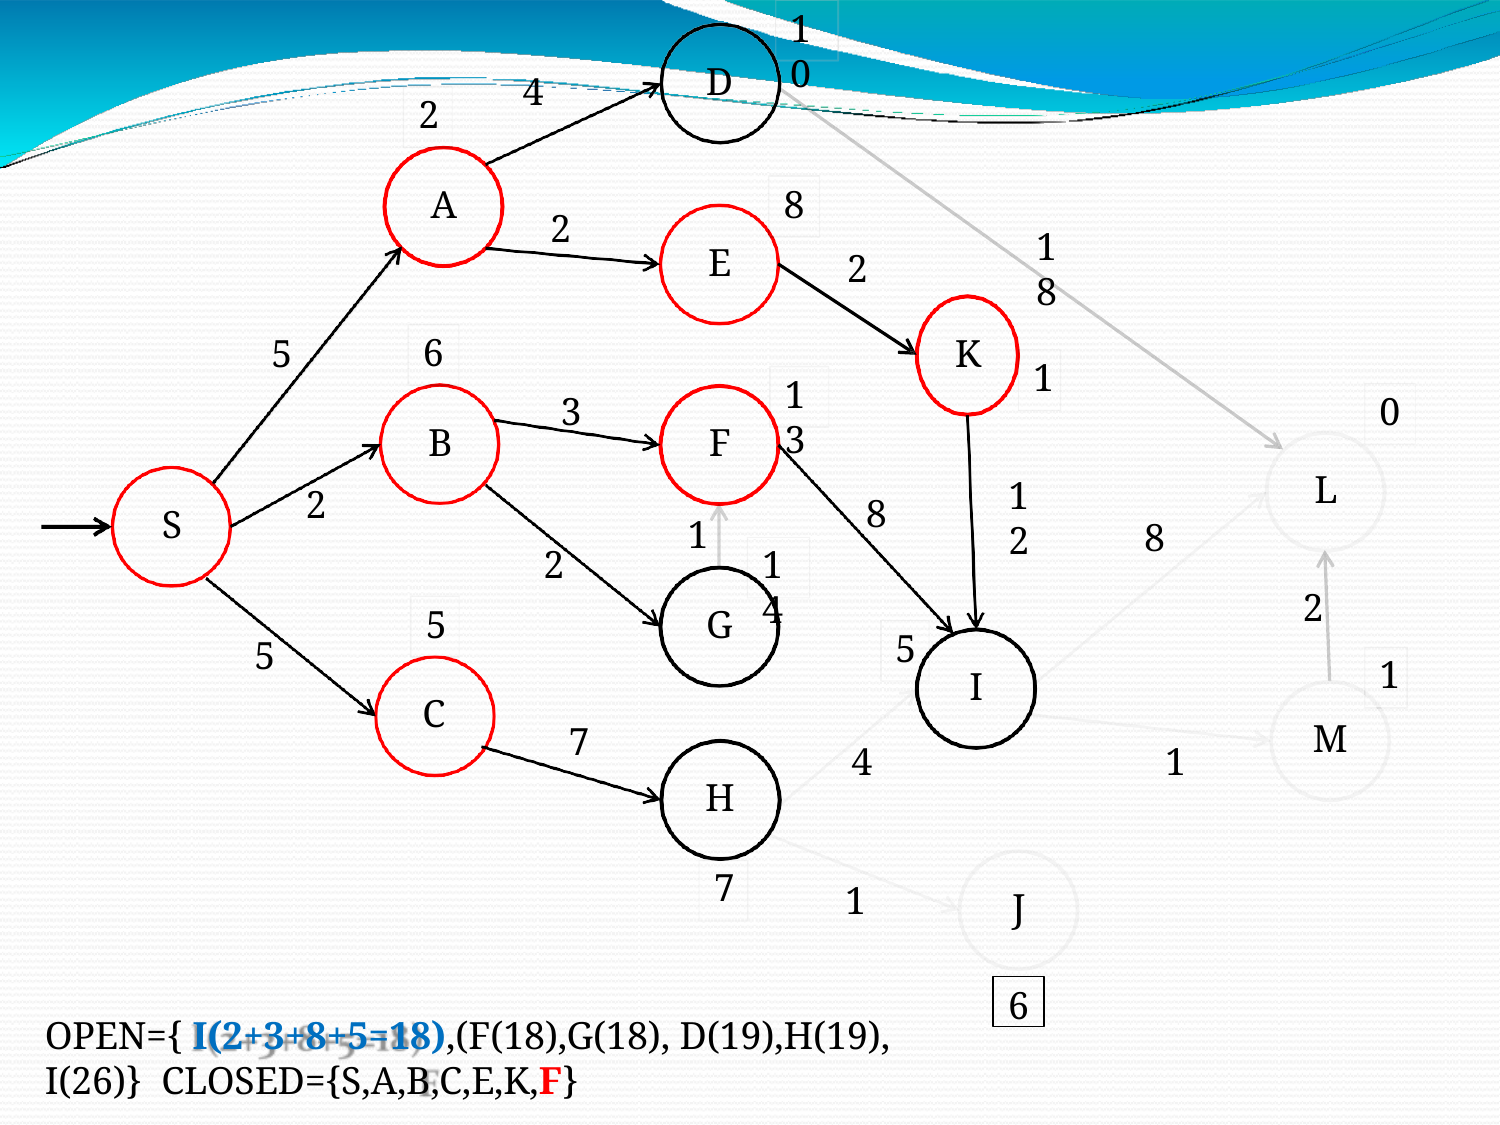

10

D
4

2
8
A
2
18
E
2

6
5
K
1
13
3
0
B
F
L
12
2
8
S

1
8
2
14

2
5
G
5
5
1
I
C
M
7
4
1
H
7
1
J
6

OPEN={ I(2+3+8+5=18),(F(18),G(18), D(19),H(19), I(26)}  CLOSED={S,A,B,C,E,K,F}